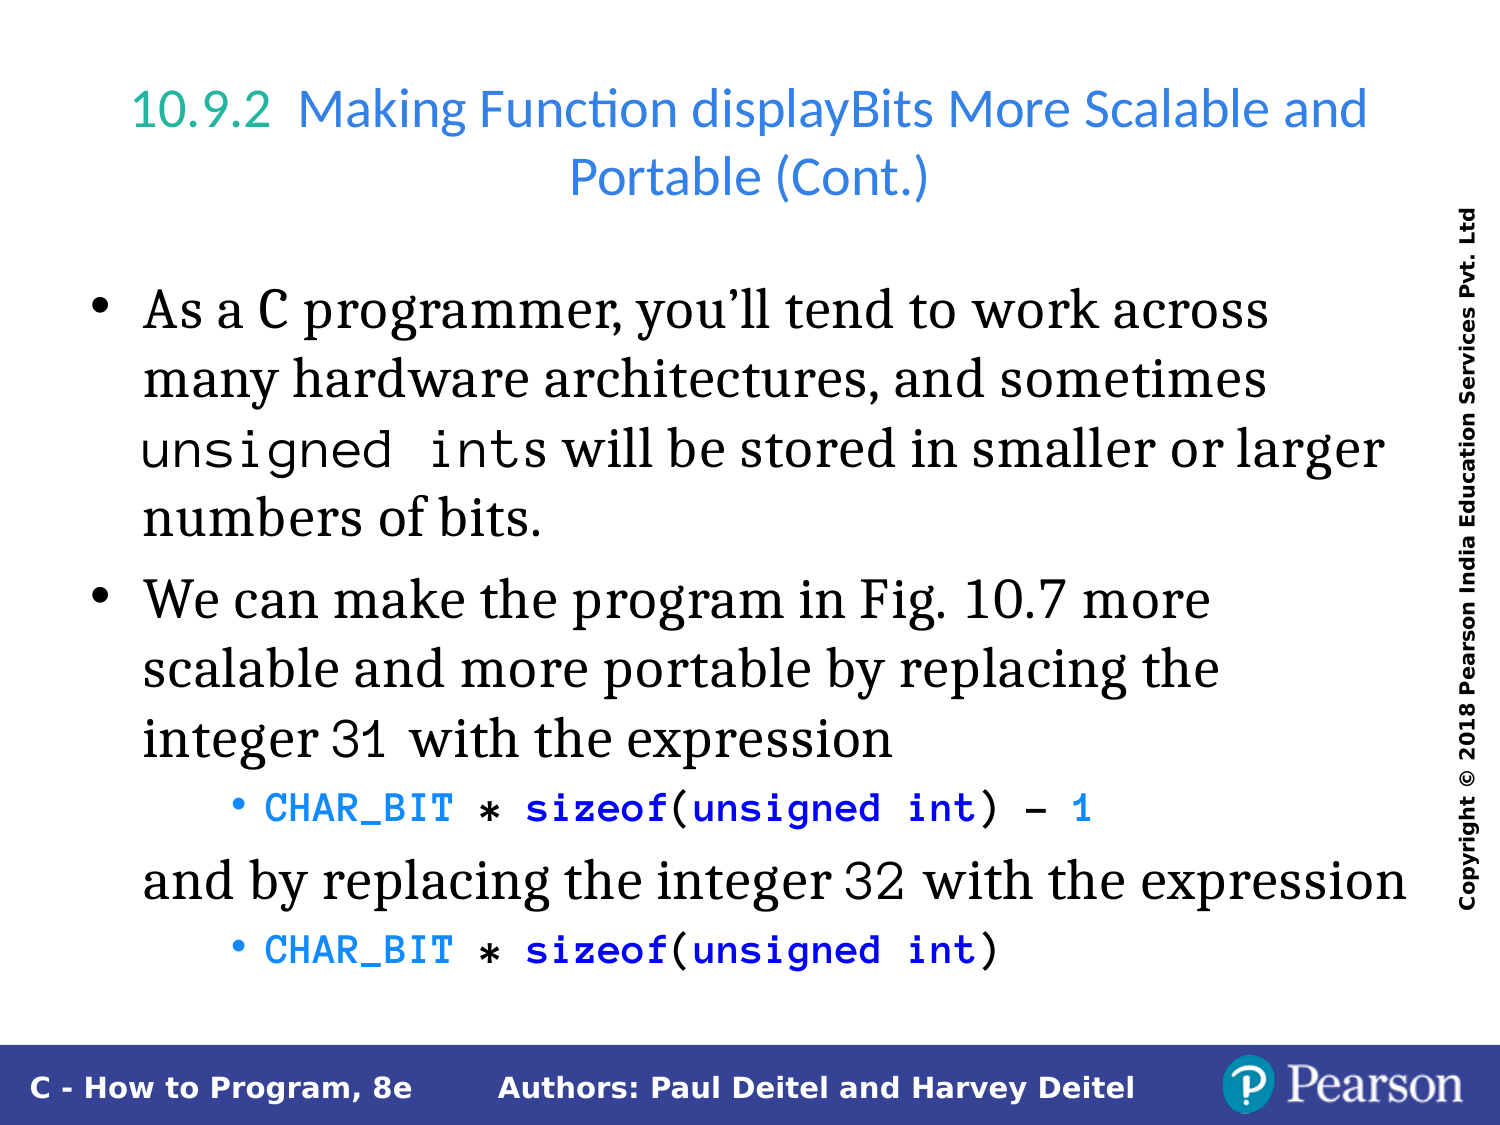

# 10.9.2  Making Function displayBits More Scalable and Portable (Cont.)
As a C programmer, you’ll tend to work across many hardware architectures, and sometimes unsigned ints will be stored in smaller or larger numbers of bits.
We can make the program in Fig. 10.7 more scalable and more portable by replacing the integer 31 with the expression
CHAR_BIT * sizeof(unsigned int) - 1
	and by replacing the integer 32 with the expression
CHAR_BIT * sizeof(unsigned int)